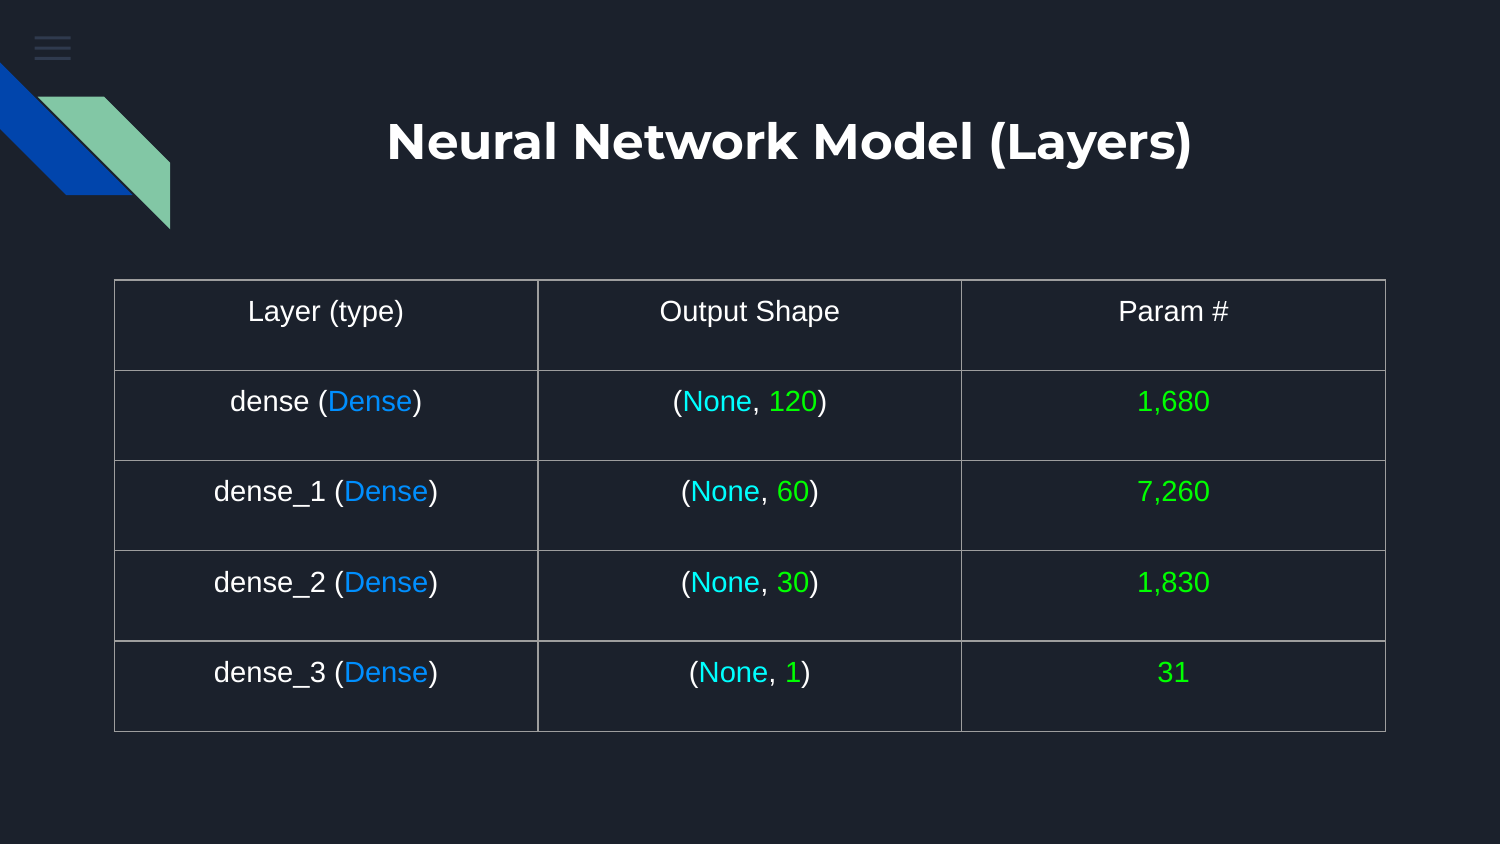

# Neural Network Model (Layers)
| Layer (type) | Output Shape | Param # |
| --- | --- | --- |
| dense (Dense) | (None, 120) | 1,680 |
| dense\_1 (Dense) | (None, 60) | 7,260 |
| dense\_2 (Dense) | (None, 30) | 1,830 |
| dense\_3 (Dense) | (None, 1) | 31 |